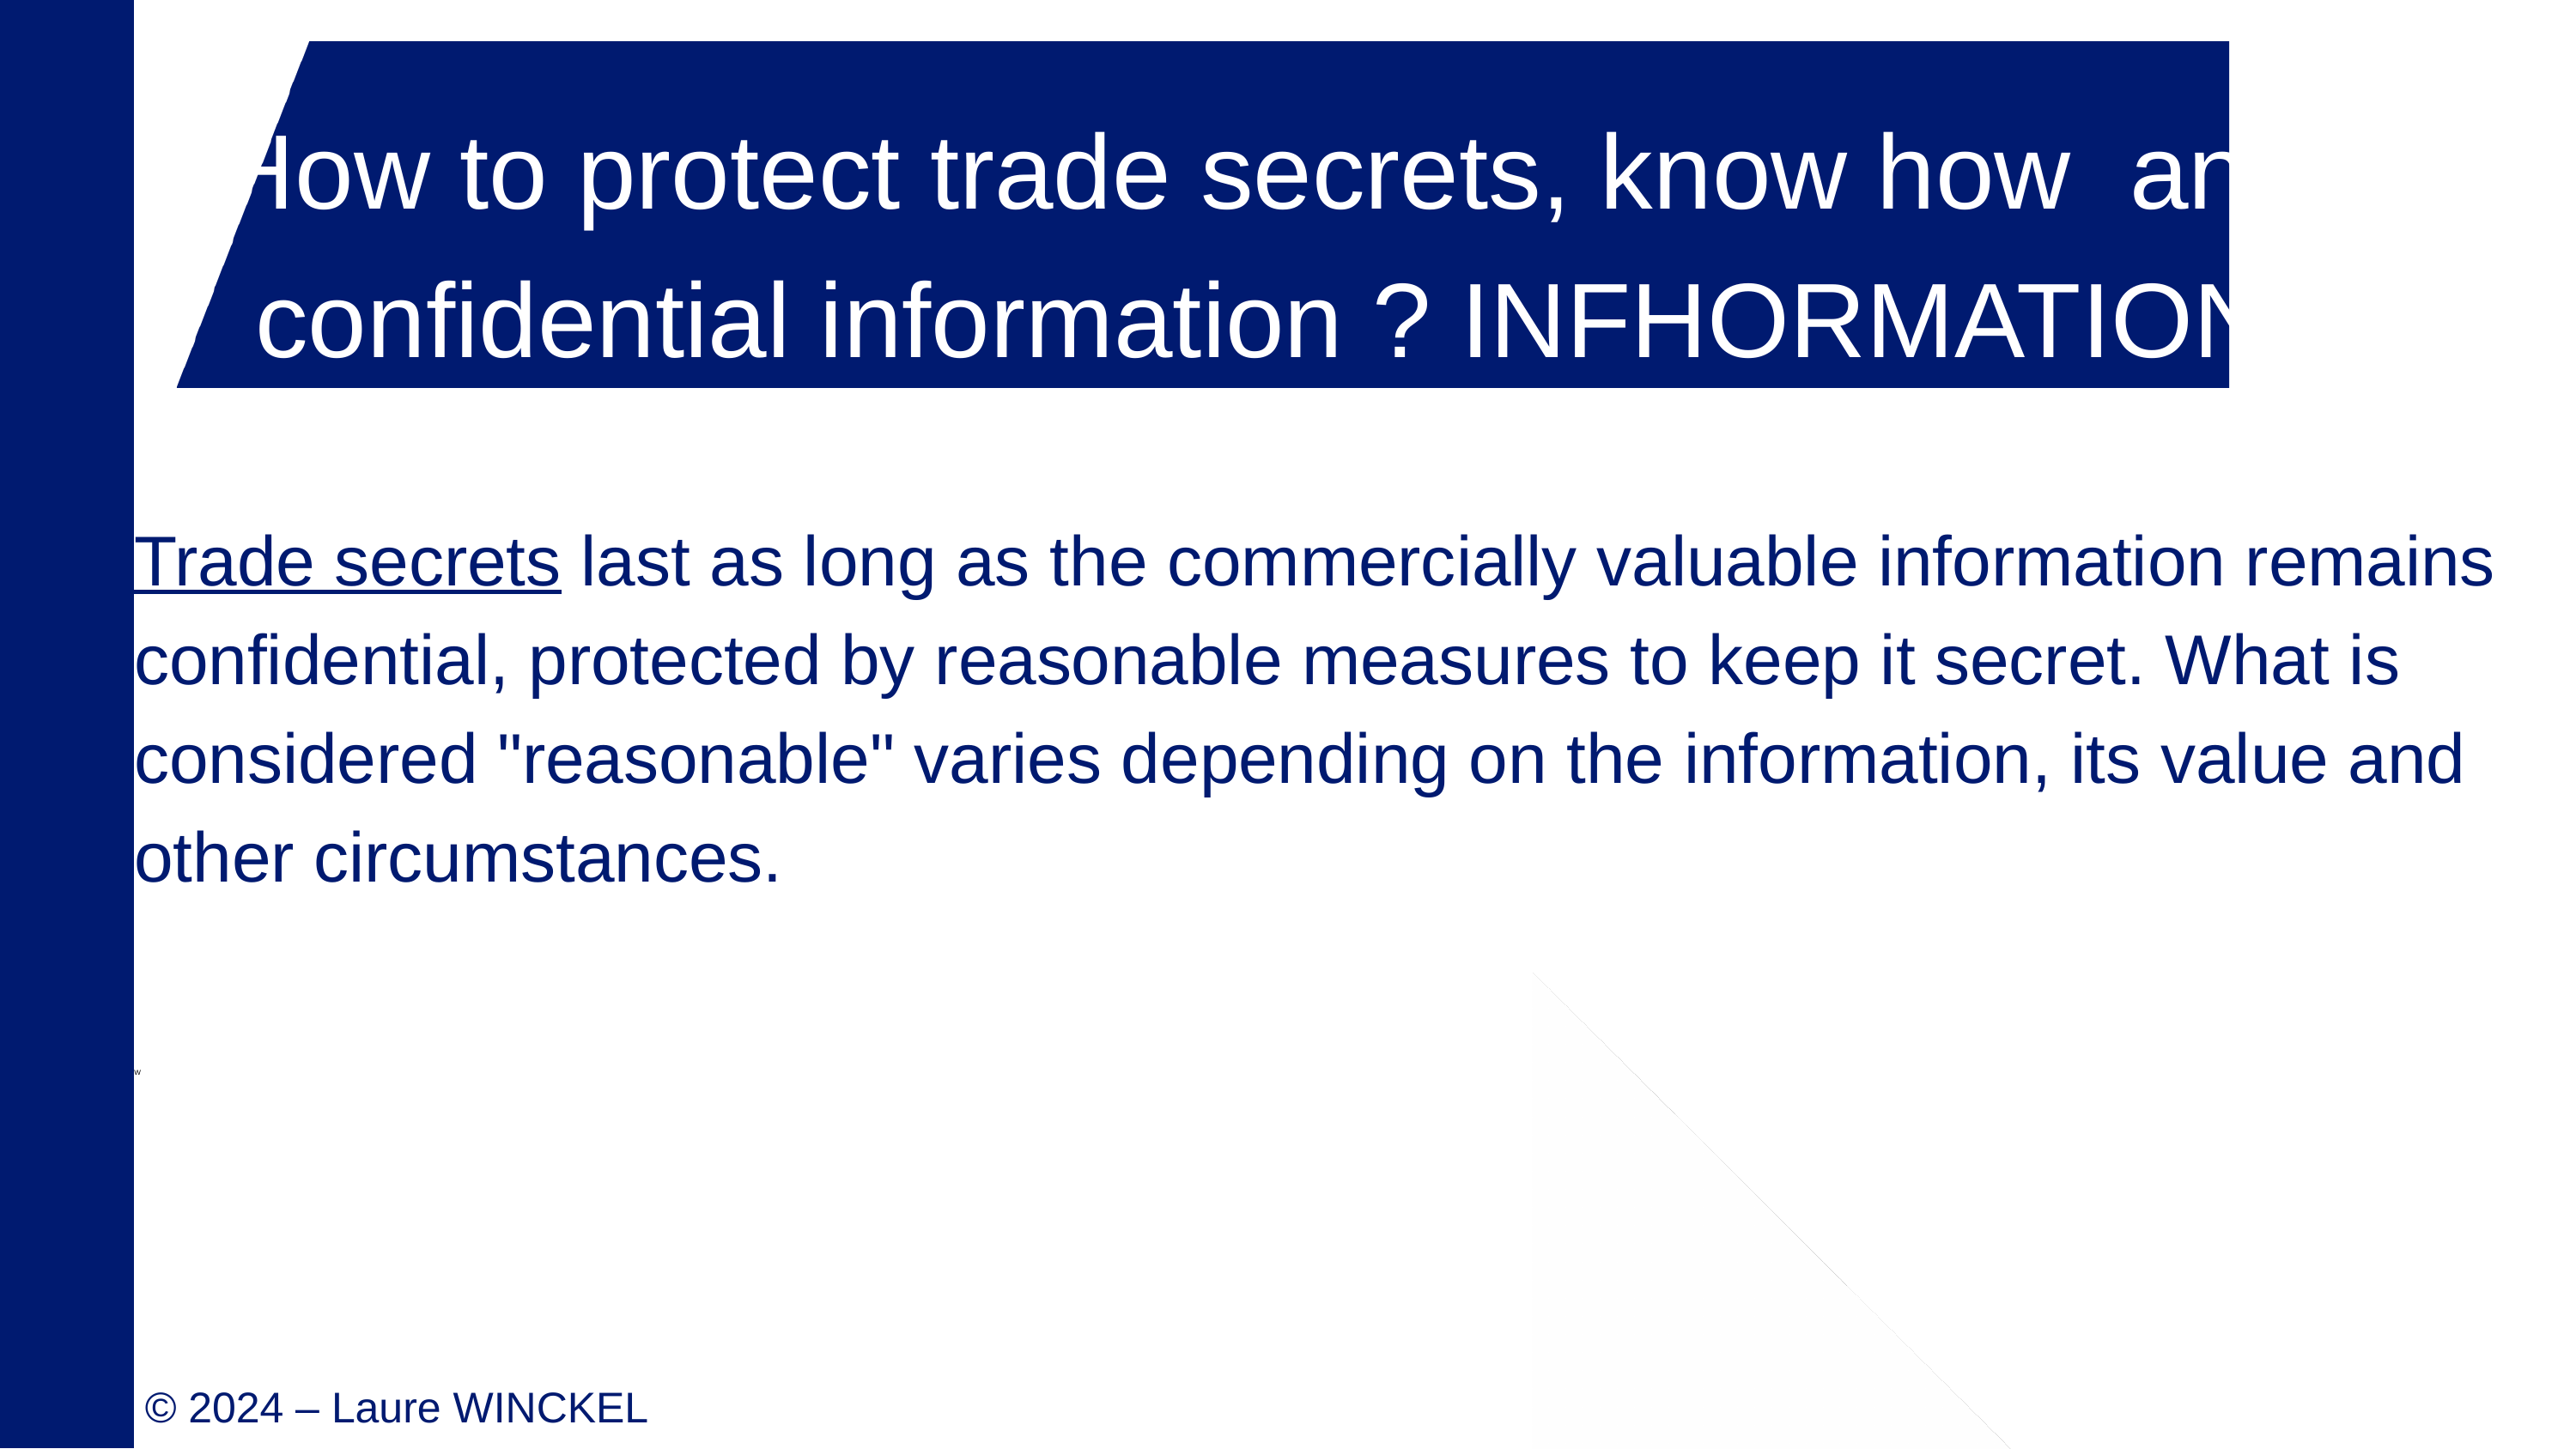

How to protect trade secrets, know how  and confidential information ? INFHORMATION
Trade secrets last as long as the commercially valuable information remains confidential, protected by reasonable measures to keep it secret. What is considered "reasonable" varies depending on the information, its value and other circumstances.

W

© 2024 – Laure WINCKEL